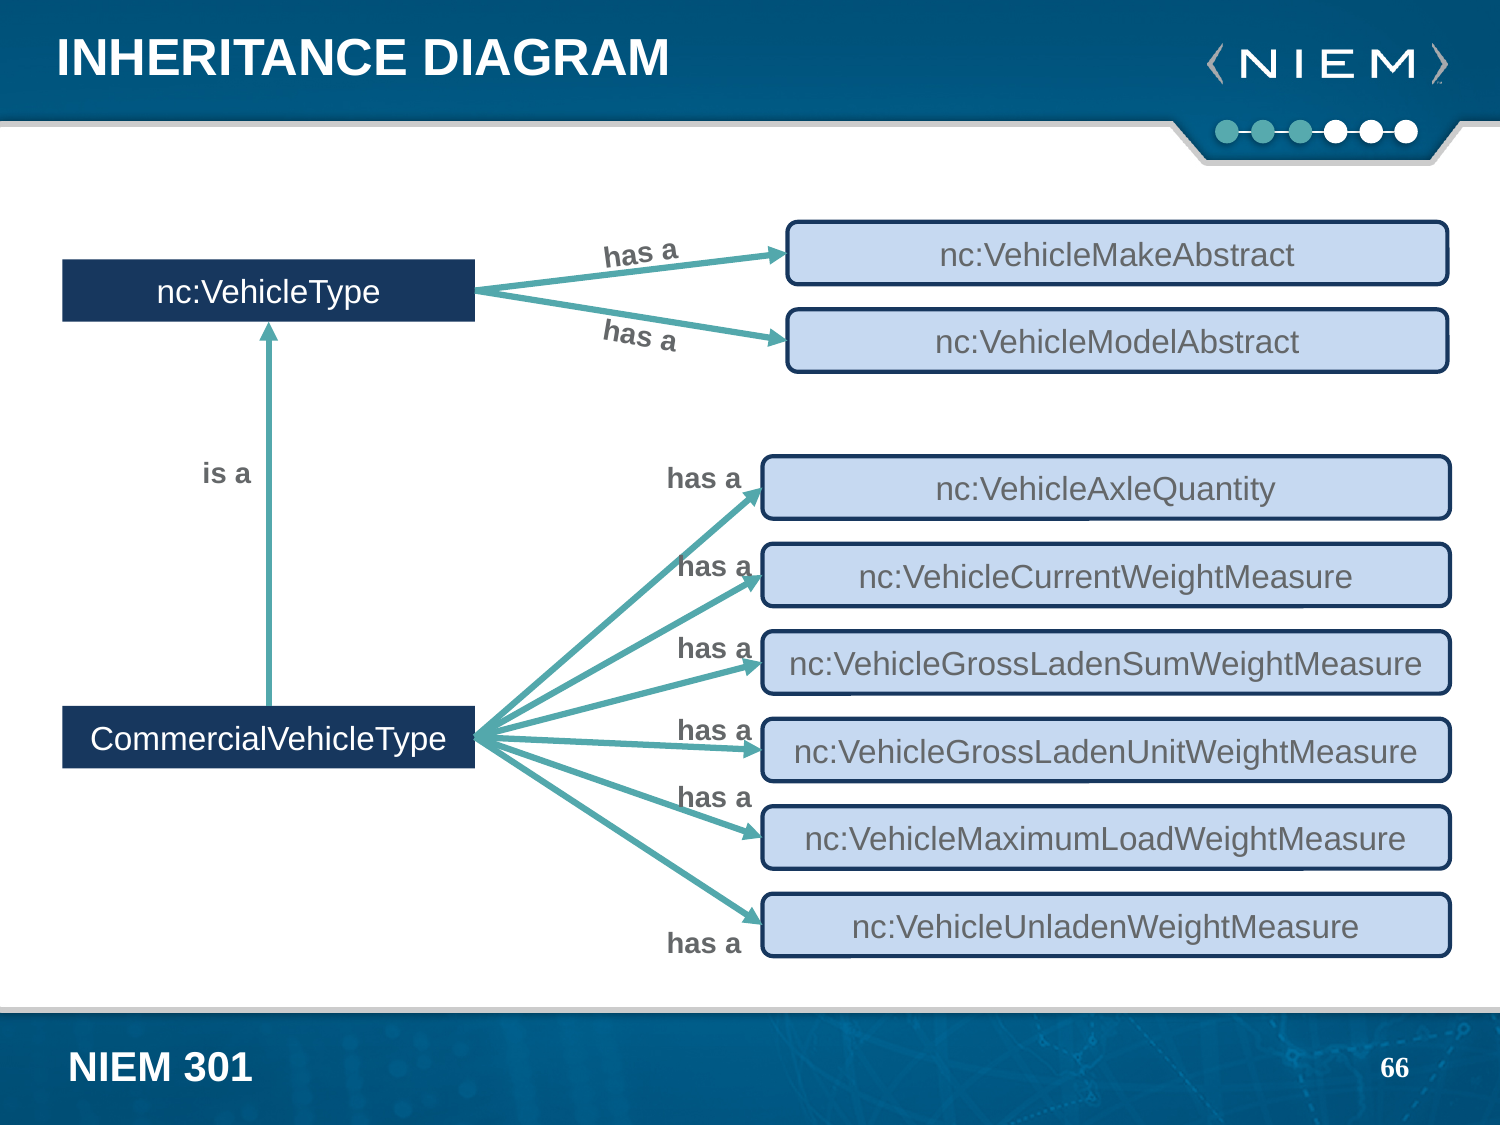

# Inheritance Diagram

nc:VehicleMakeAbstract
has a
nc:VehicleType
nc:VehicleModelAbstract
has a
is a
has a
nc:VehicleAxleQuantity
has a
nc:VehicleCurrentWeightMeasure
has a
nc:VehicleGrossLadenSumWeightMeasure
has a
CommercialVehicleType
nc:VehicleGrossLadenUnitWeightMeasure
has a
nc:VehicleMaximumLoadWeightMeasure
nc:VehicleUnladenWeightMeasure
has a
66